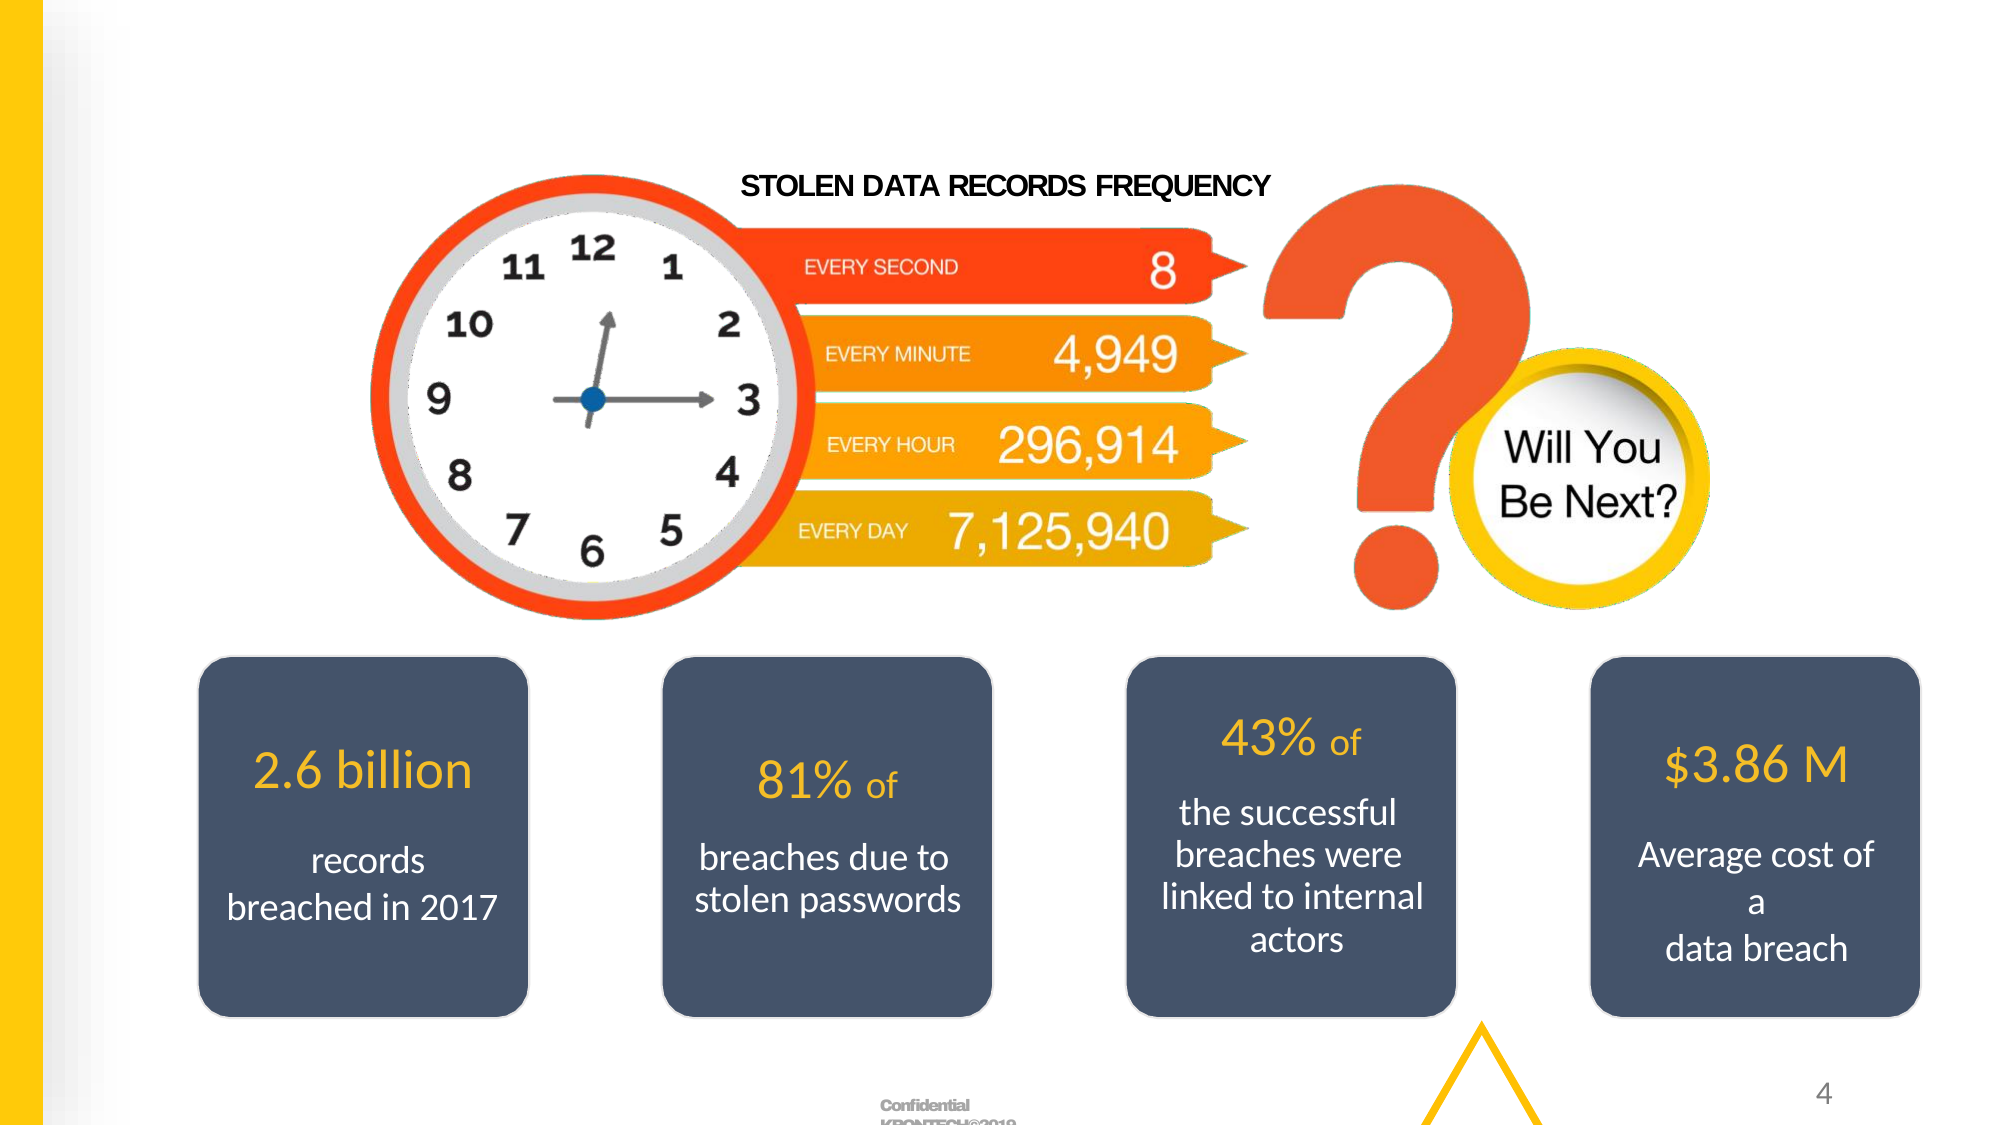

STOLEN DATA RECORDS FREQUENCY

43% of
the successful  breaches were  linked to internal  actors
81% of
breaches due to  stolen passwords
$3.86 M
Average cost of a
data breach
2.6 billion
records  breached in 2017
4
Confidential KRONTECH©2019